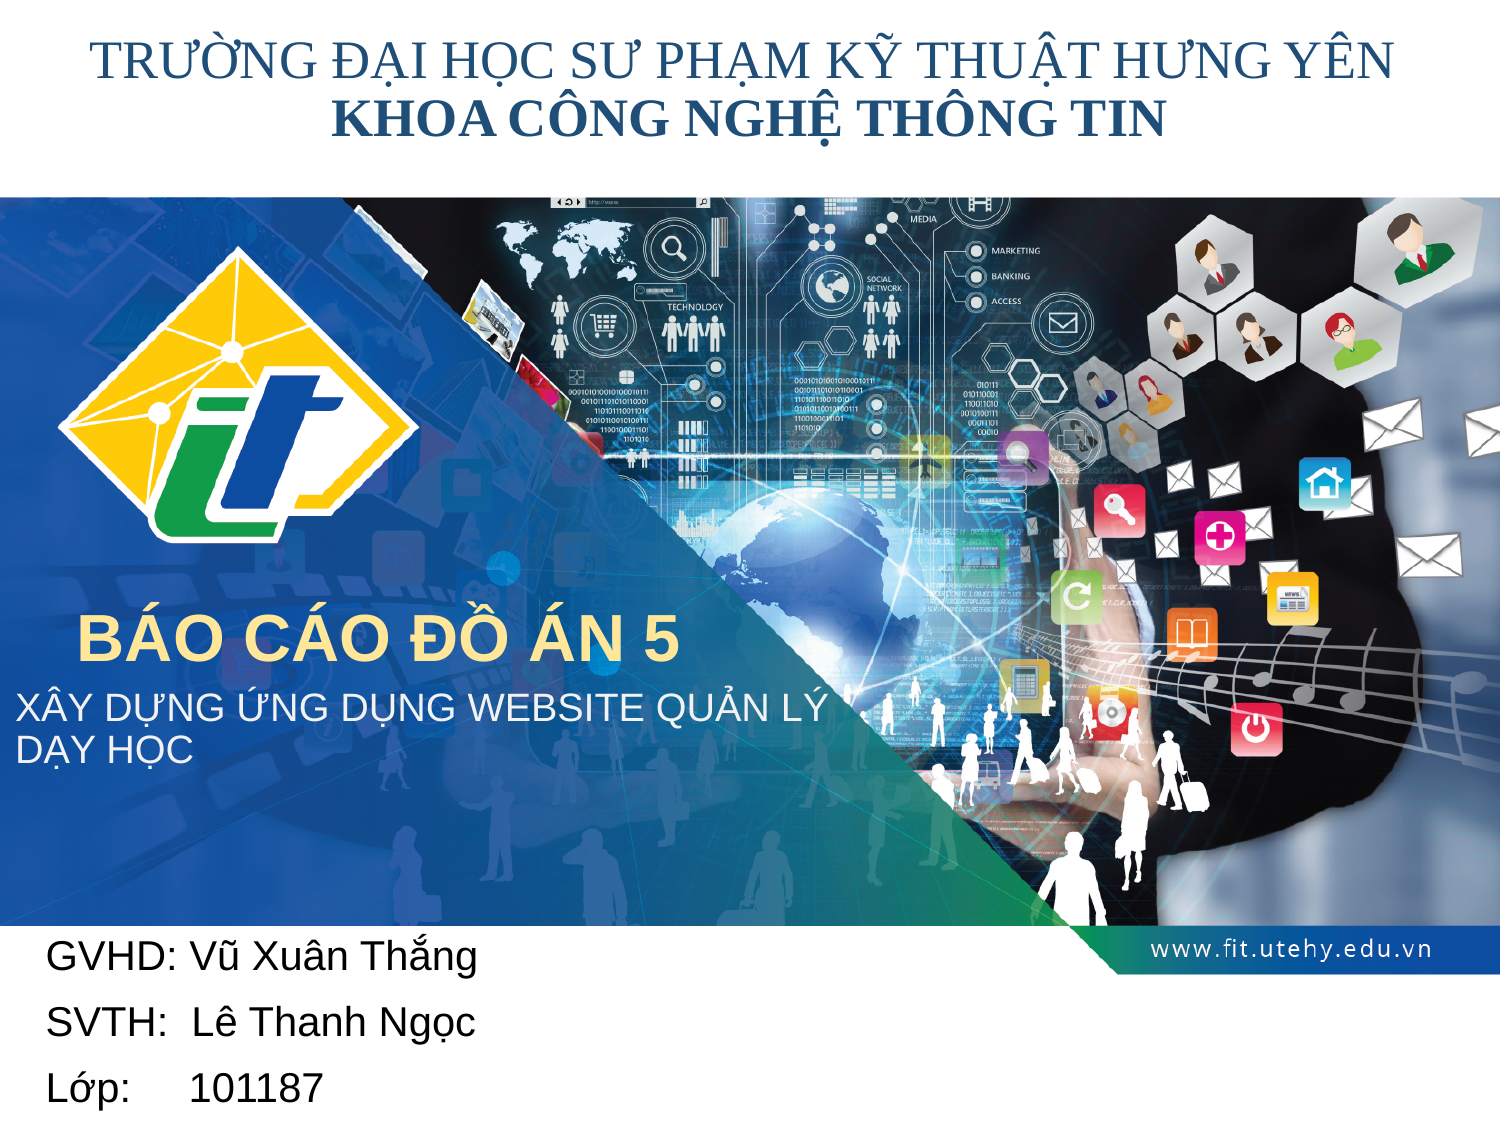

TRƯỜNG ĐẠI HỌC SƯ PHẠM KỸ THUẬT HƯNG YÊN
KHOA CÔNG NGHỆ THÔNG TIN
# BÁO CÁO ĐỒ ÁN 5
XÂY DỰNG ỨNG DỤNG WEBSITE QUẢN LÝ DẠY HỌC
GVHD: Vũ Xuân Thắng
SVTH:  Lê Thanh Ngọc
Lớp:     101187